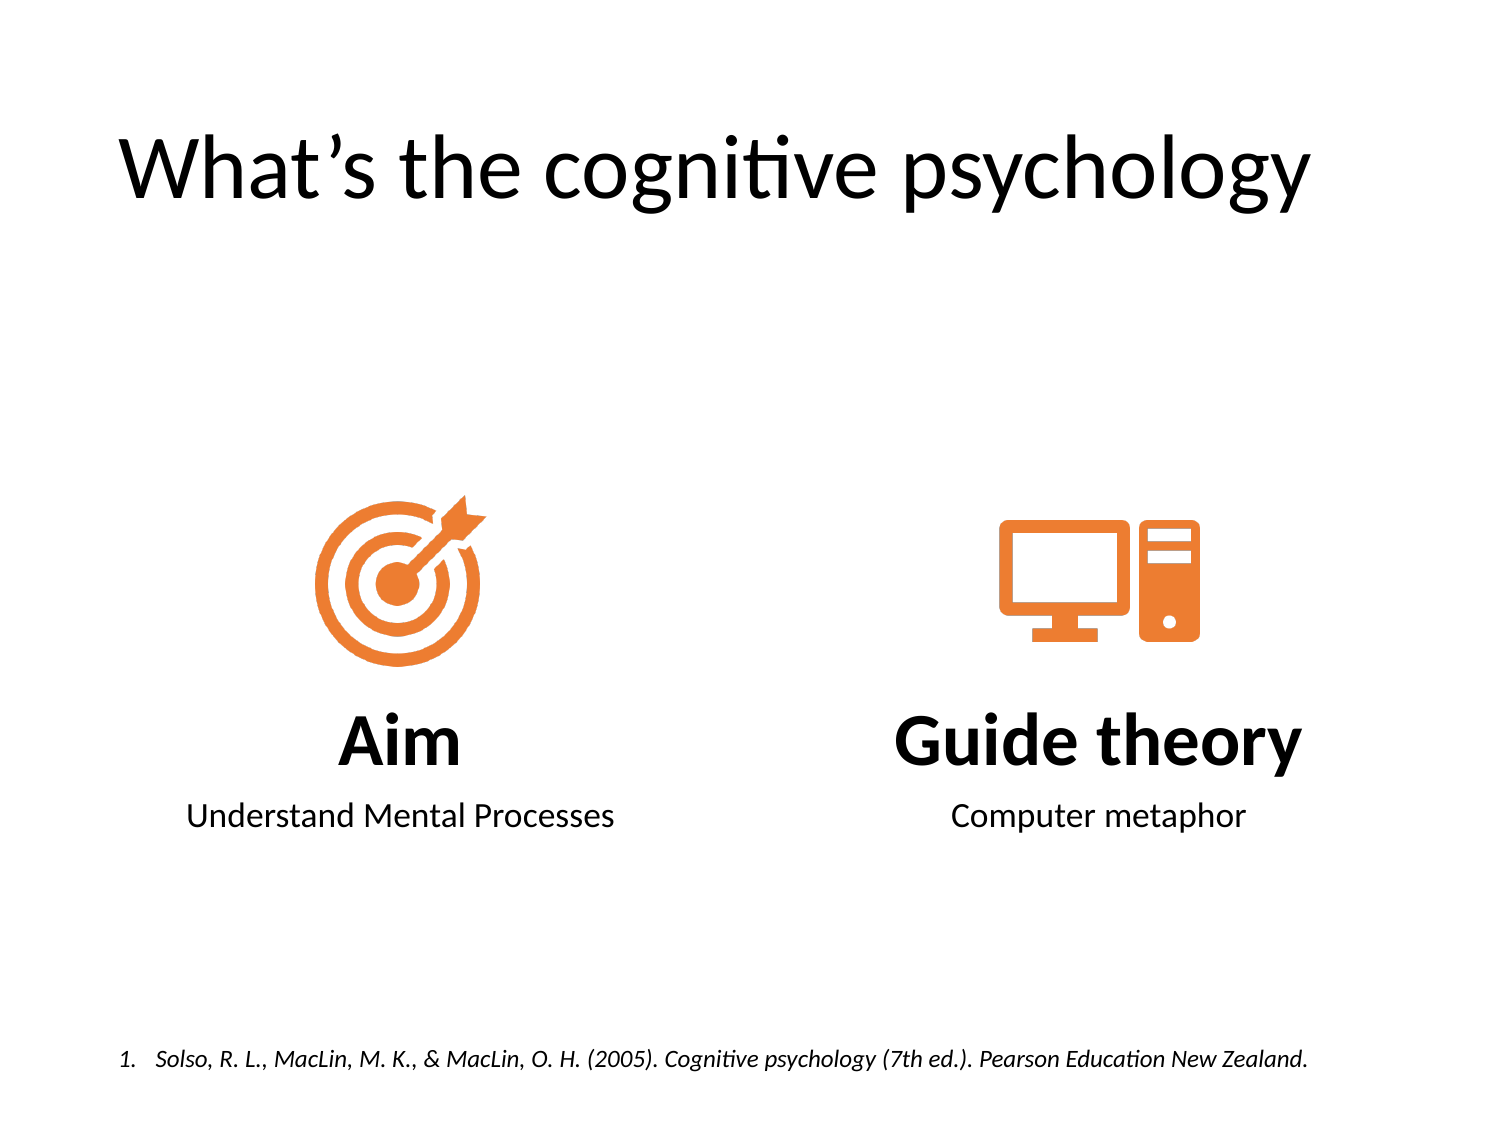

# What’s the cognitive psychology

Aim
Understand Mental Processes
Guide theory
Computer metaphor
Solso, R. L., MacLin, M. K., & MacLin, O. H. (2005). Cognitive psychology (7th ed.). Pearson Education New Zealand.